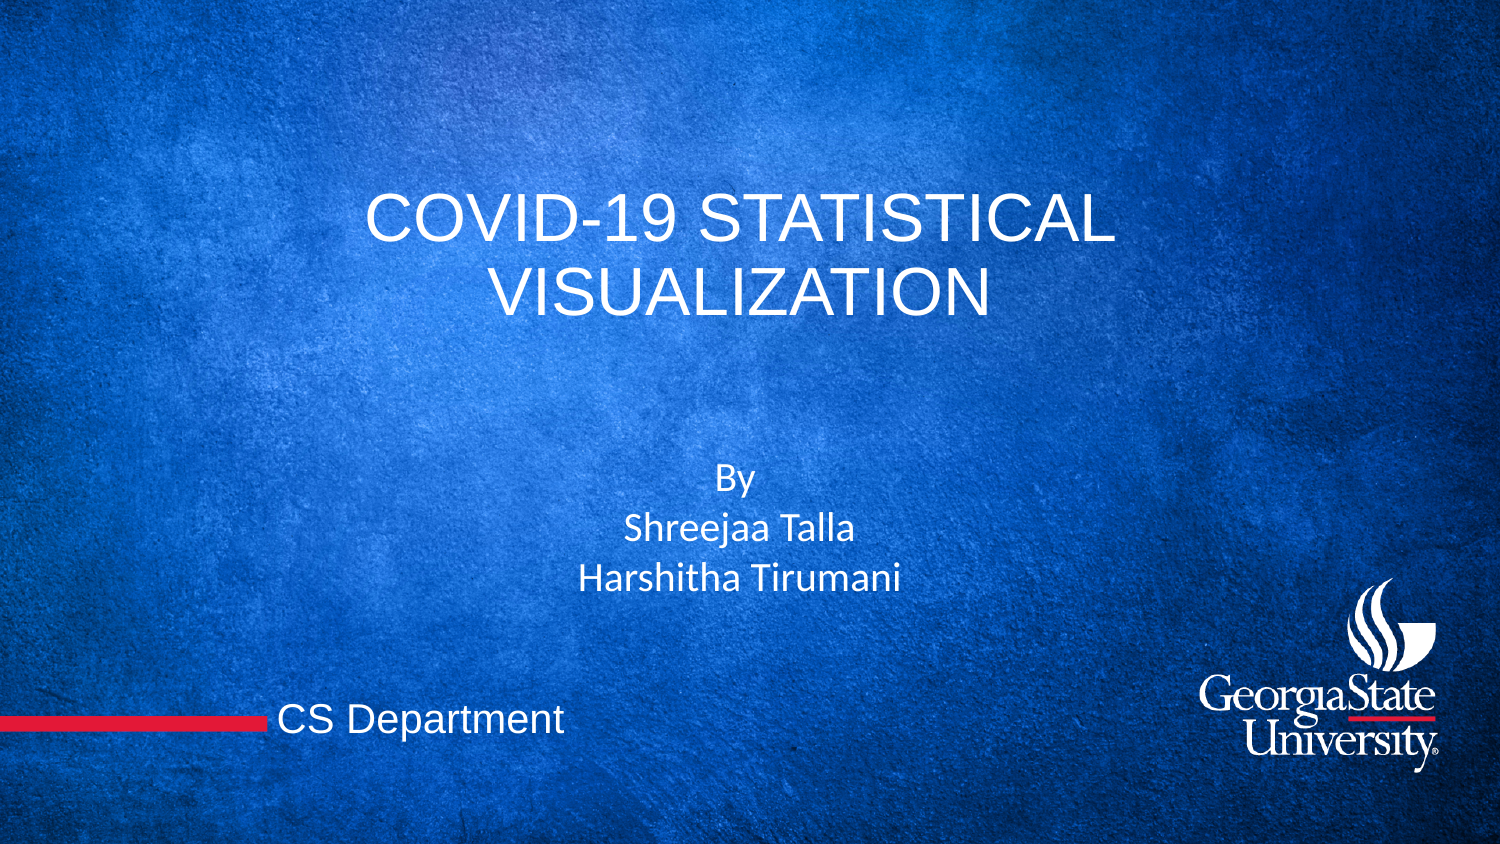

# COVID-19 STATISTICAL VISUALIZATION
By
Shreejaa Talla
Harshitha Tirumani
CS Department